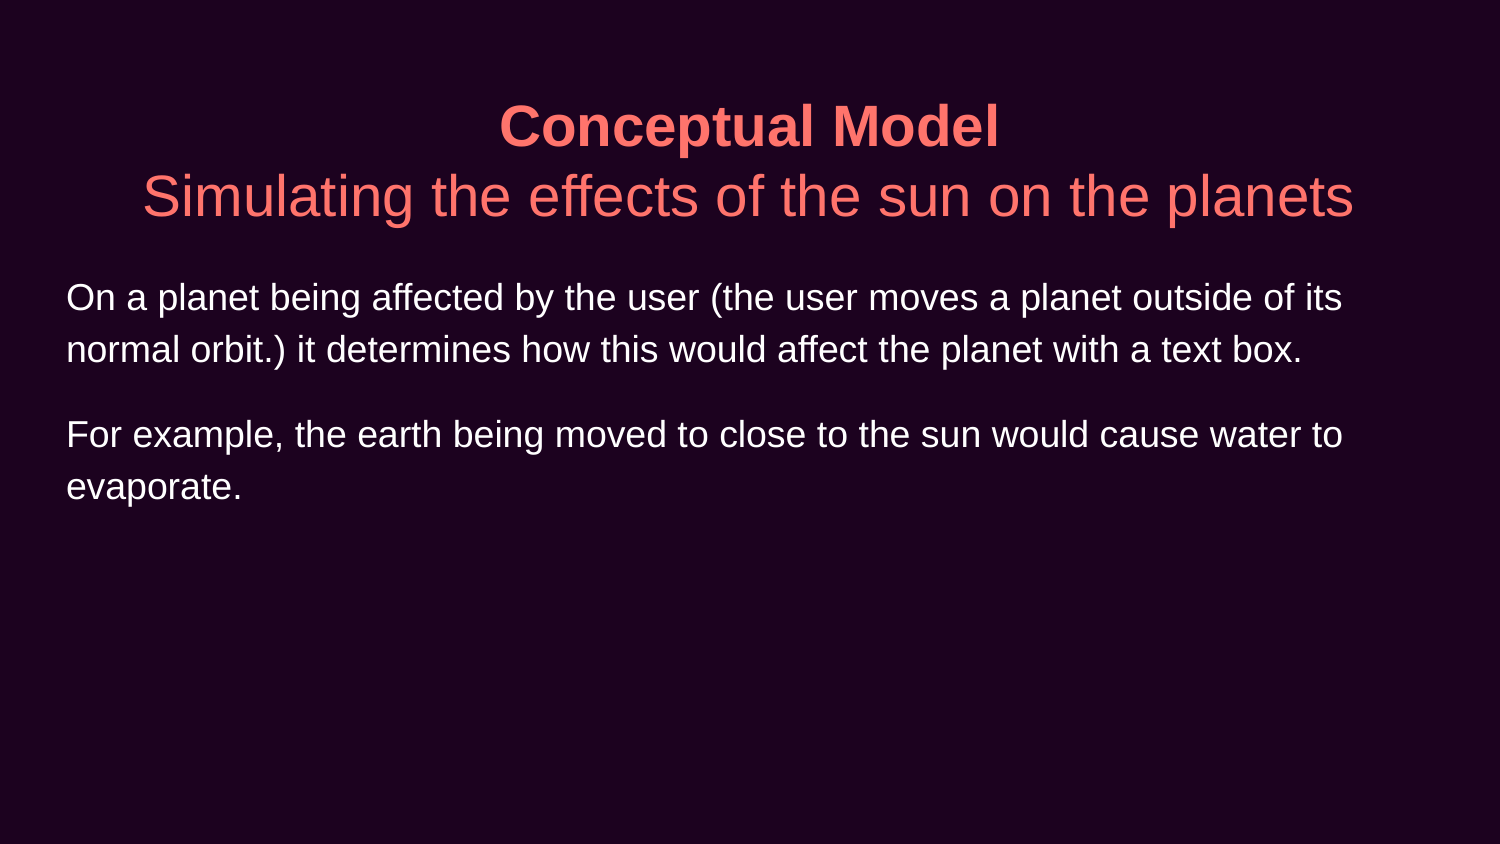

# Conceptual Model Simulating the effects of the sun on the planets
On a planet being affected by the user (the user moves a planet outside of its normal orbit.) it determines how this would affect the planet with a text box.
For example, the earth being moved to close to the sun would cause water to evaporate.